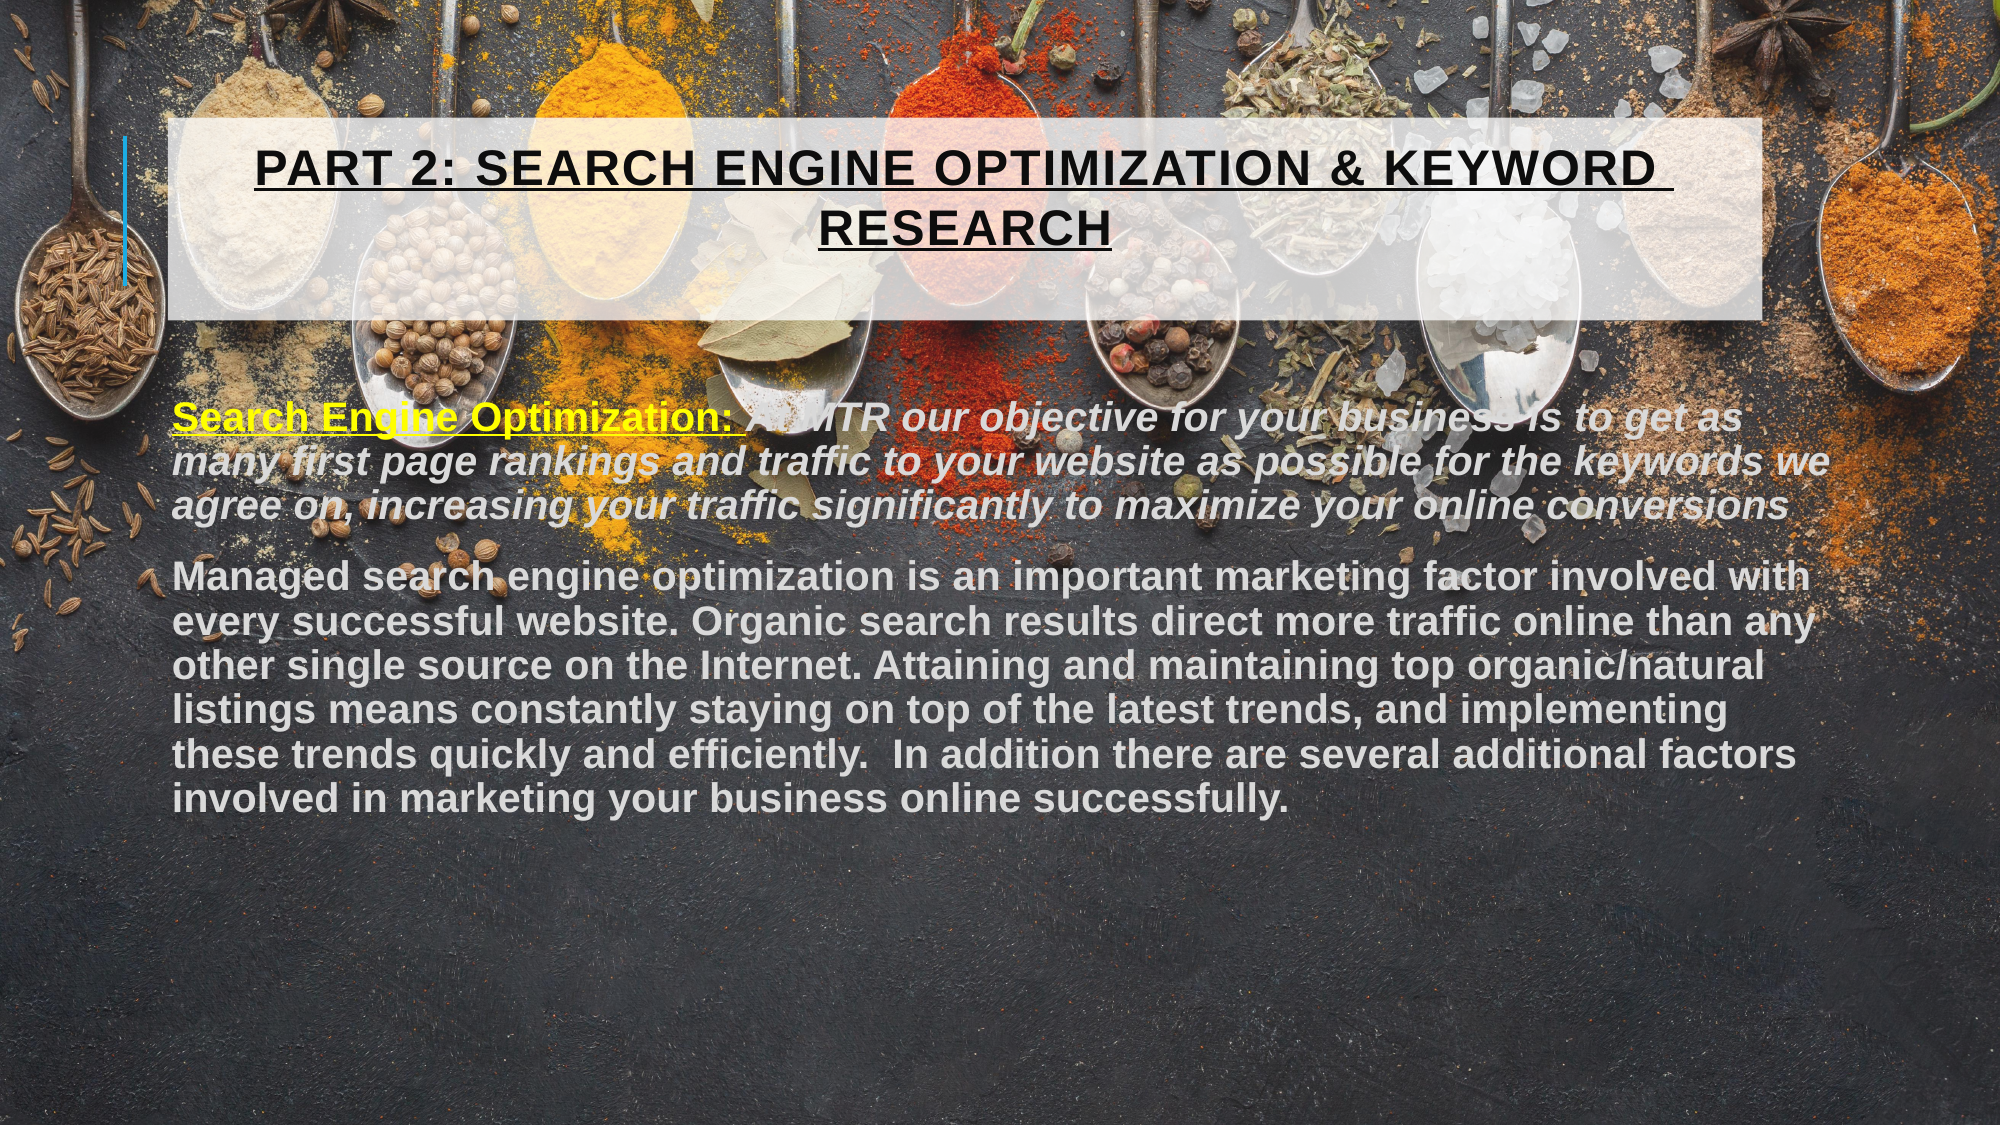

# Part 2: Search engine optimization & keyword research

Search Engine Optimization: At MTR our objective for your business is to get as many first page rankings and traffic to your website as possible for the keywords we agree on, increasing your traffic significantly to maximize your online conversions
Managed search engine optimization is an important marketing factor involved with every successful website. Organic search results direct more traffic online than any other single source on the Internet. Attaining and maintaining top organic/natural listings means constantly staying on top of the latest trends, and implementing these trends quickly and efficiently.  In addition there are several additional factors involved in marketing your business online successfully.